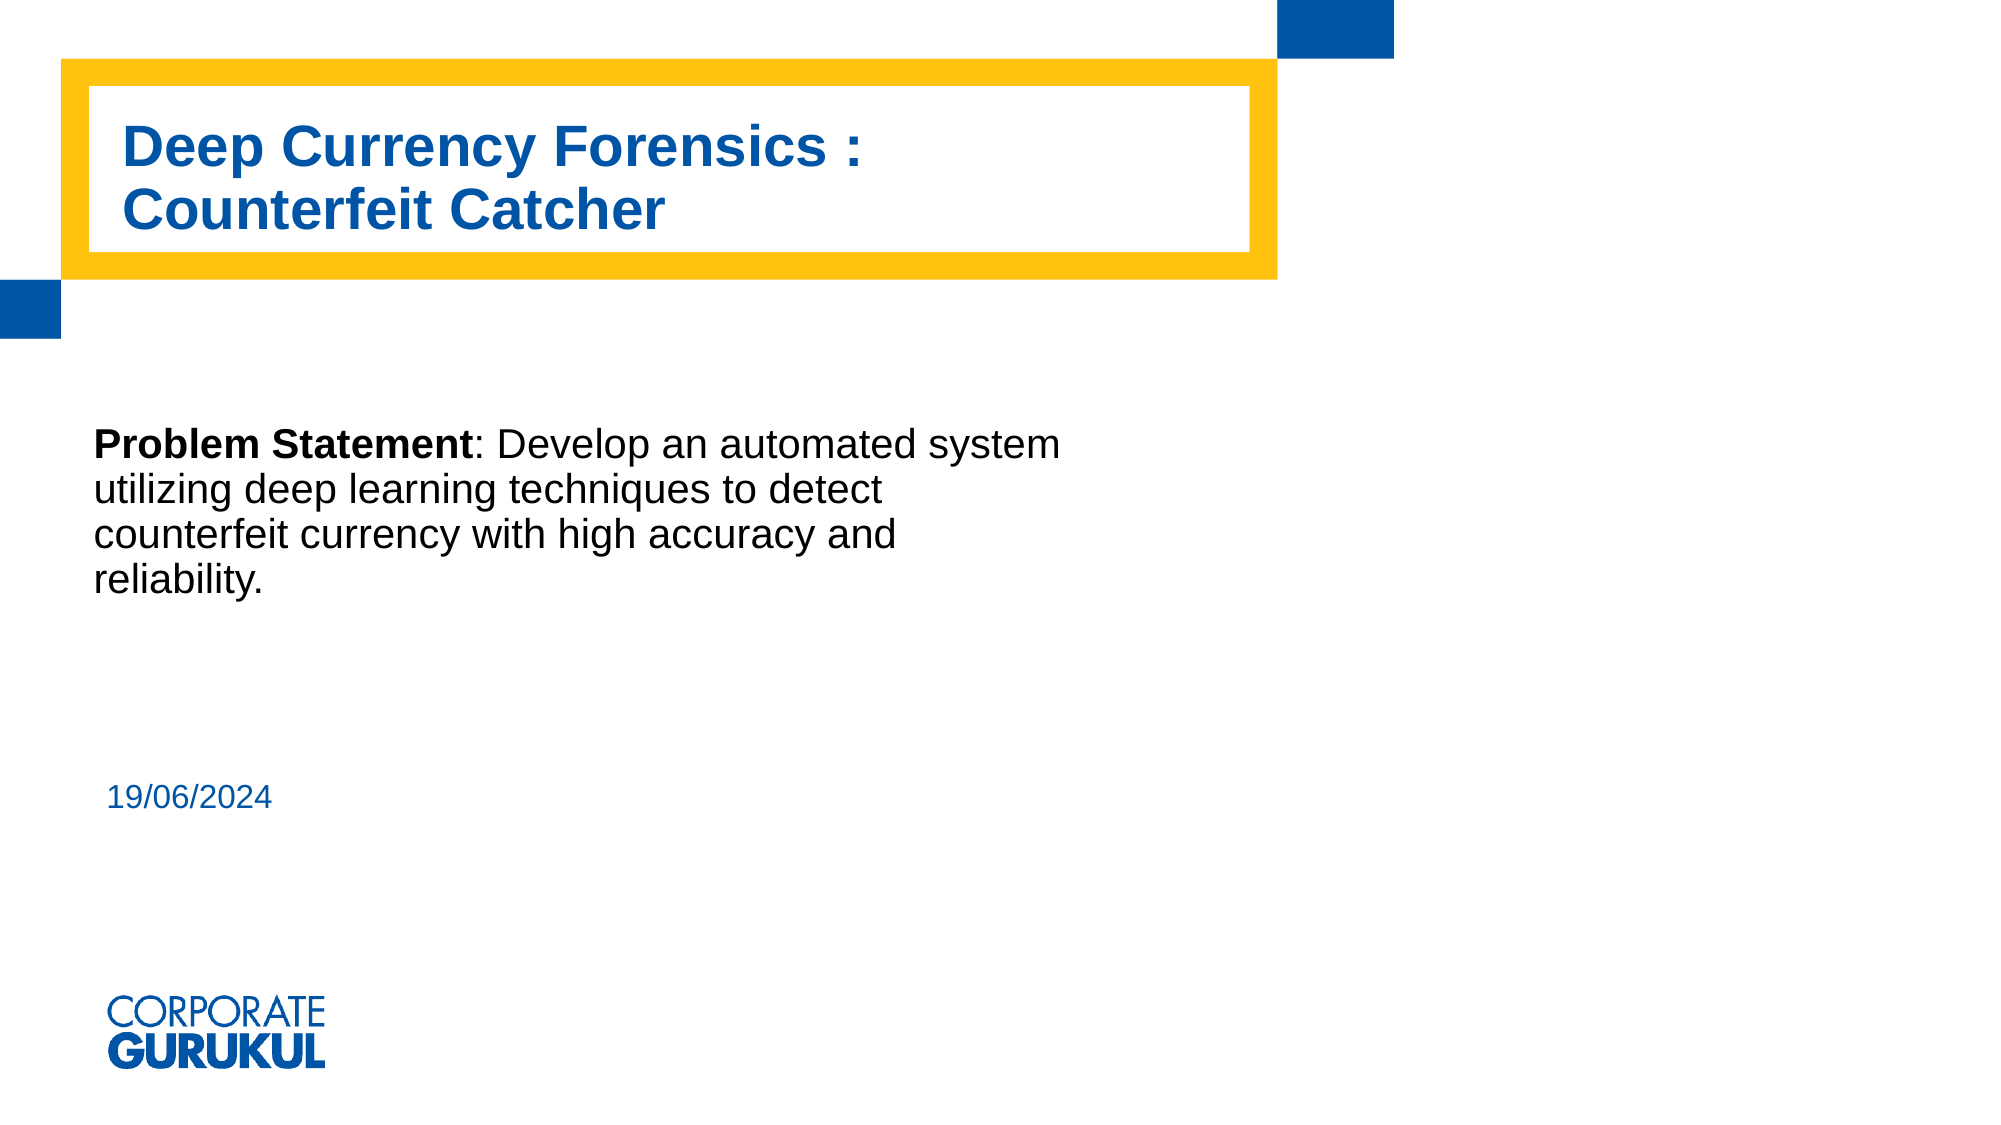

# Deep Currency Forensics : Counterfeit Catcher
Problem Statement: Develop an automated system utilizing deep learning techniques to detect counterfeit currency with high accuracy and reliability.
19/06/2024
22-06-2024